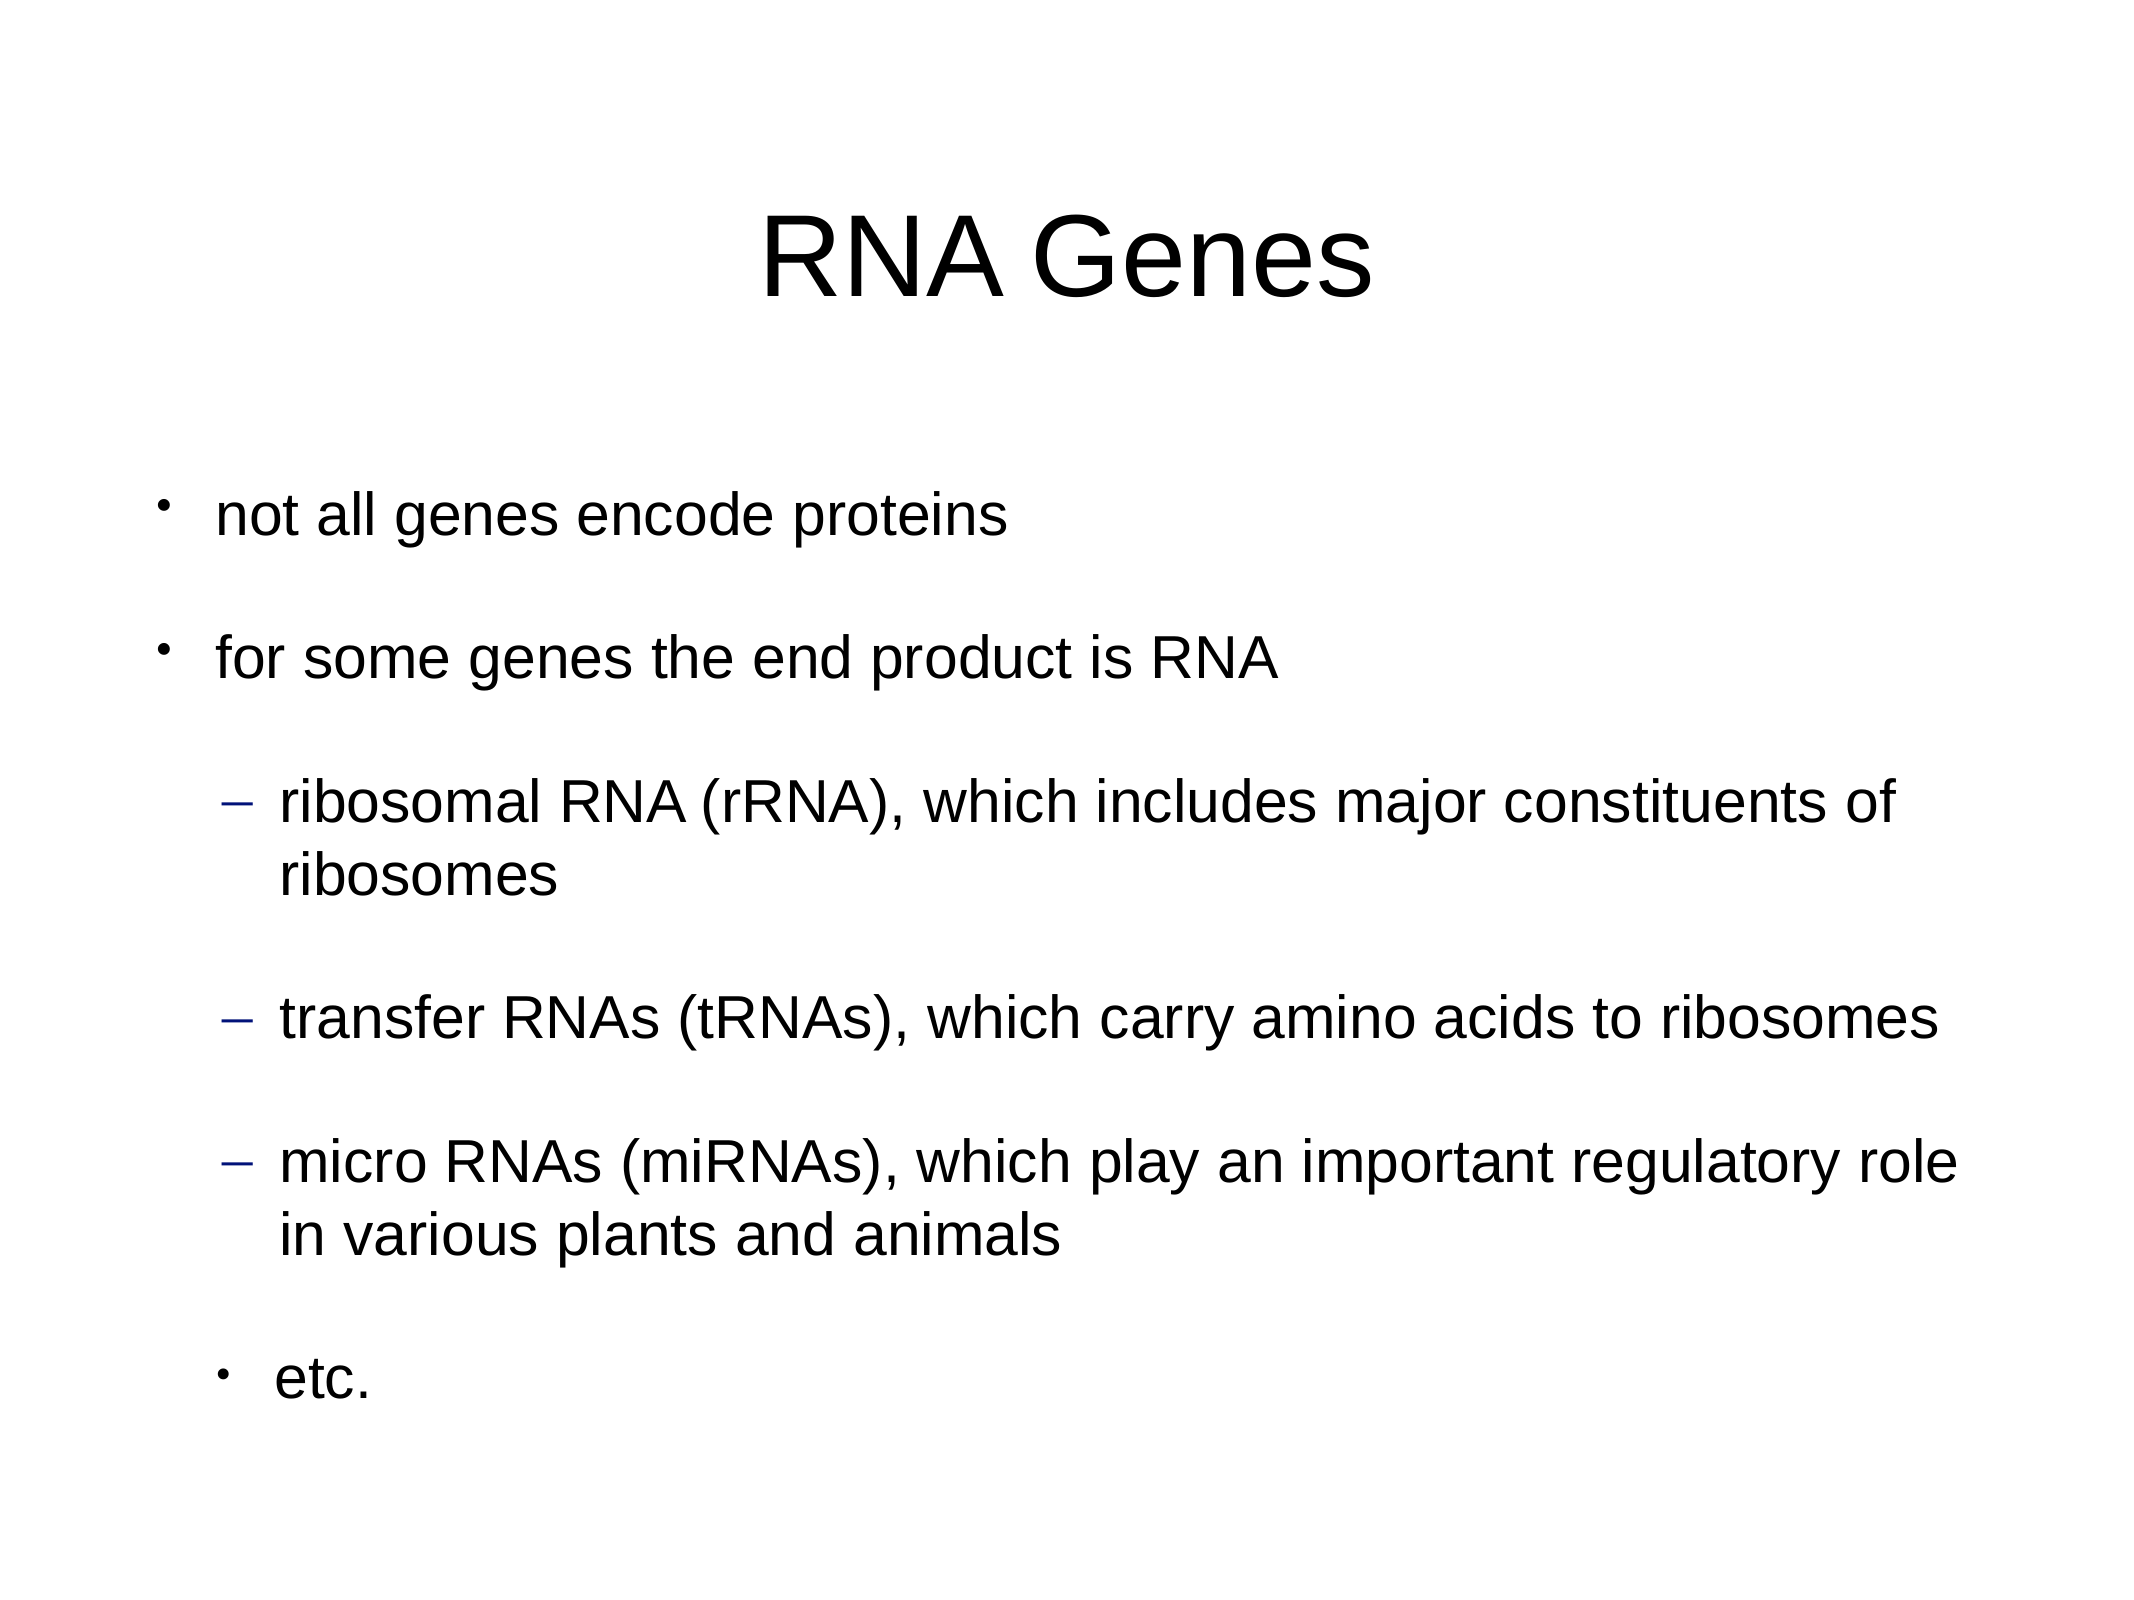

# RNA Genes
not all genes encode proteins
for some genes the end product is RNA
ribosomal RNA (rRNA), which includes major constituents of ribosomes
transfer RNAs (tRNAs), which carry amino acids to ribosomes
micro RNAs (miRNAs), which play an important regulatory role in various plants and animals
etc.